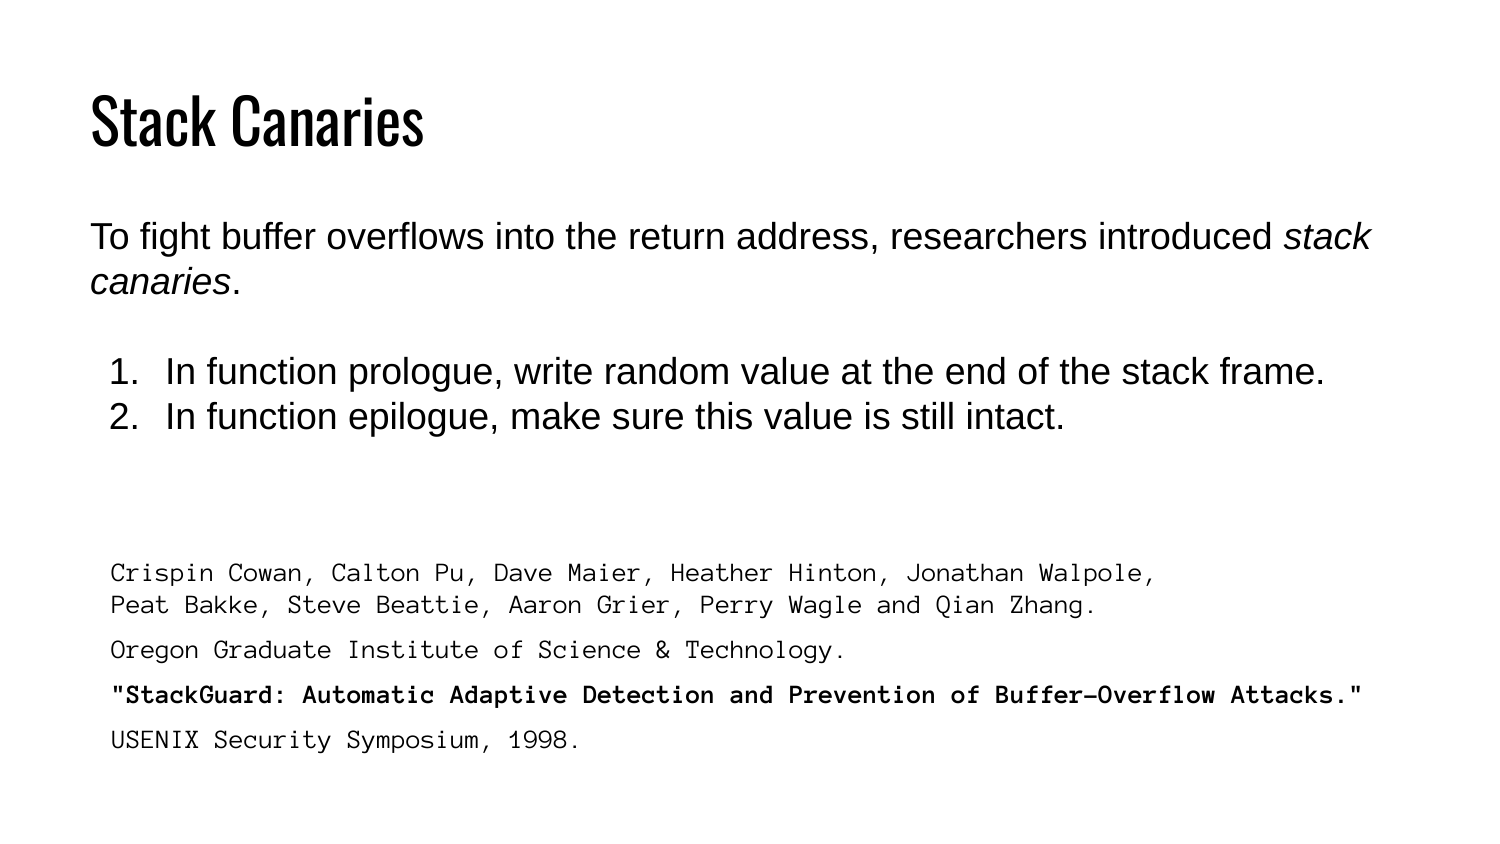

# Stack Canaries
To fight buffer overflows into the return address, researchers introduced stack canaries.

In function prologue, write random value at the end of the stack frame.
In function epilogue, make sure this value is still intact.

Crispin Cowan, Calton Pu, Dave Maier, Heather Hinton, Jonathan Walpole,
Peat Bakke, Steve Beattie, Aaron Grier, Perry Wagle and Qian Zhang.
Oregon Graduate Institute of Science & Technology.
"StackGuard: Automatic Adaptive Detection and Prevention of Buffer-Overflow Attacks."
USENIX Security Symposium, 1998.